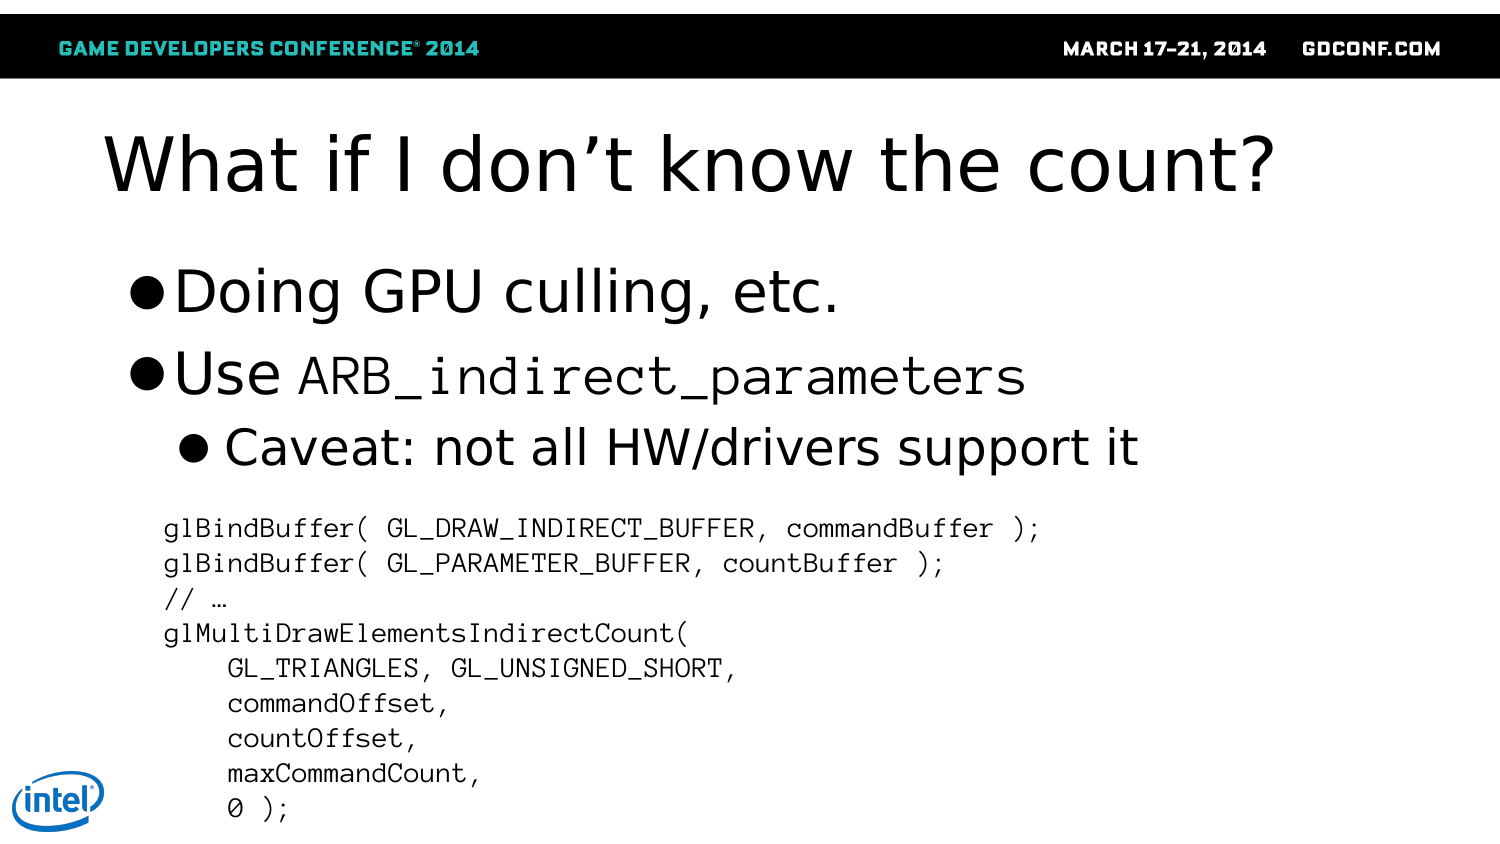

# What if I don’t know the count?
Doing GPU culling, etc.
Use ARB_indirect_parameters
Caveat: not all HW/drivers support it
glBindBuffer( GL_DRAW_INDIRECT_BUFFER, commandBuffer );
glBindBuffer( GL_PARAMETER_BUFFER, countBuffer );
// …
glMultiDrawElementsIndirectCount(
    GL_TRIANGLES, GL_UNSIGNED_SHORT,
    commandOffset,
    countOffset,
    maxCommandCount,
    0 );